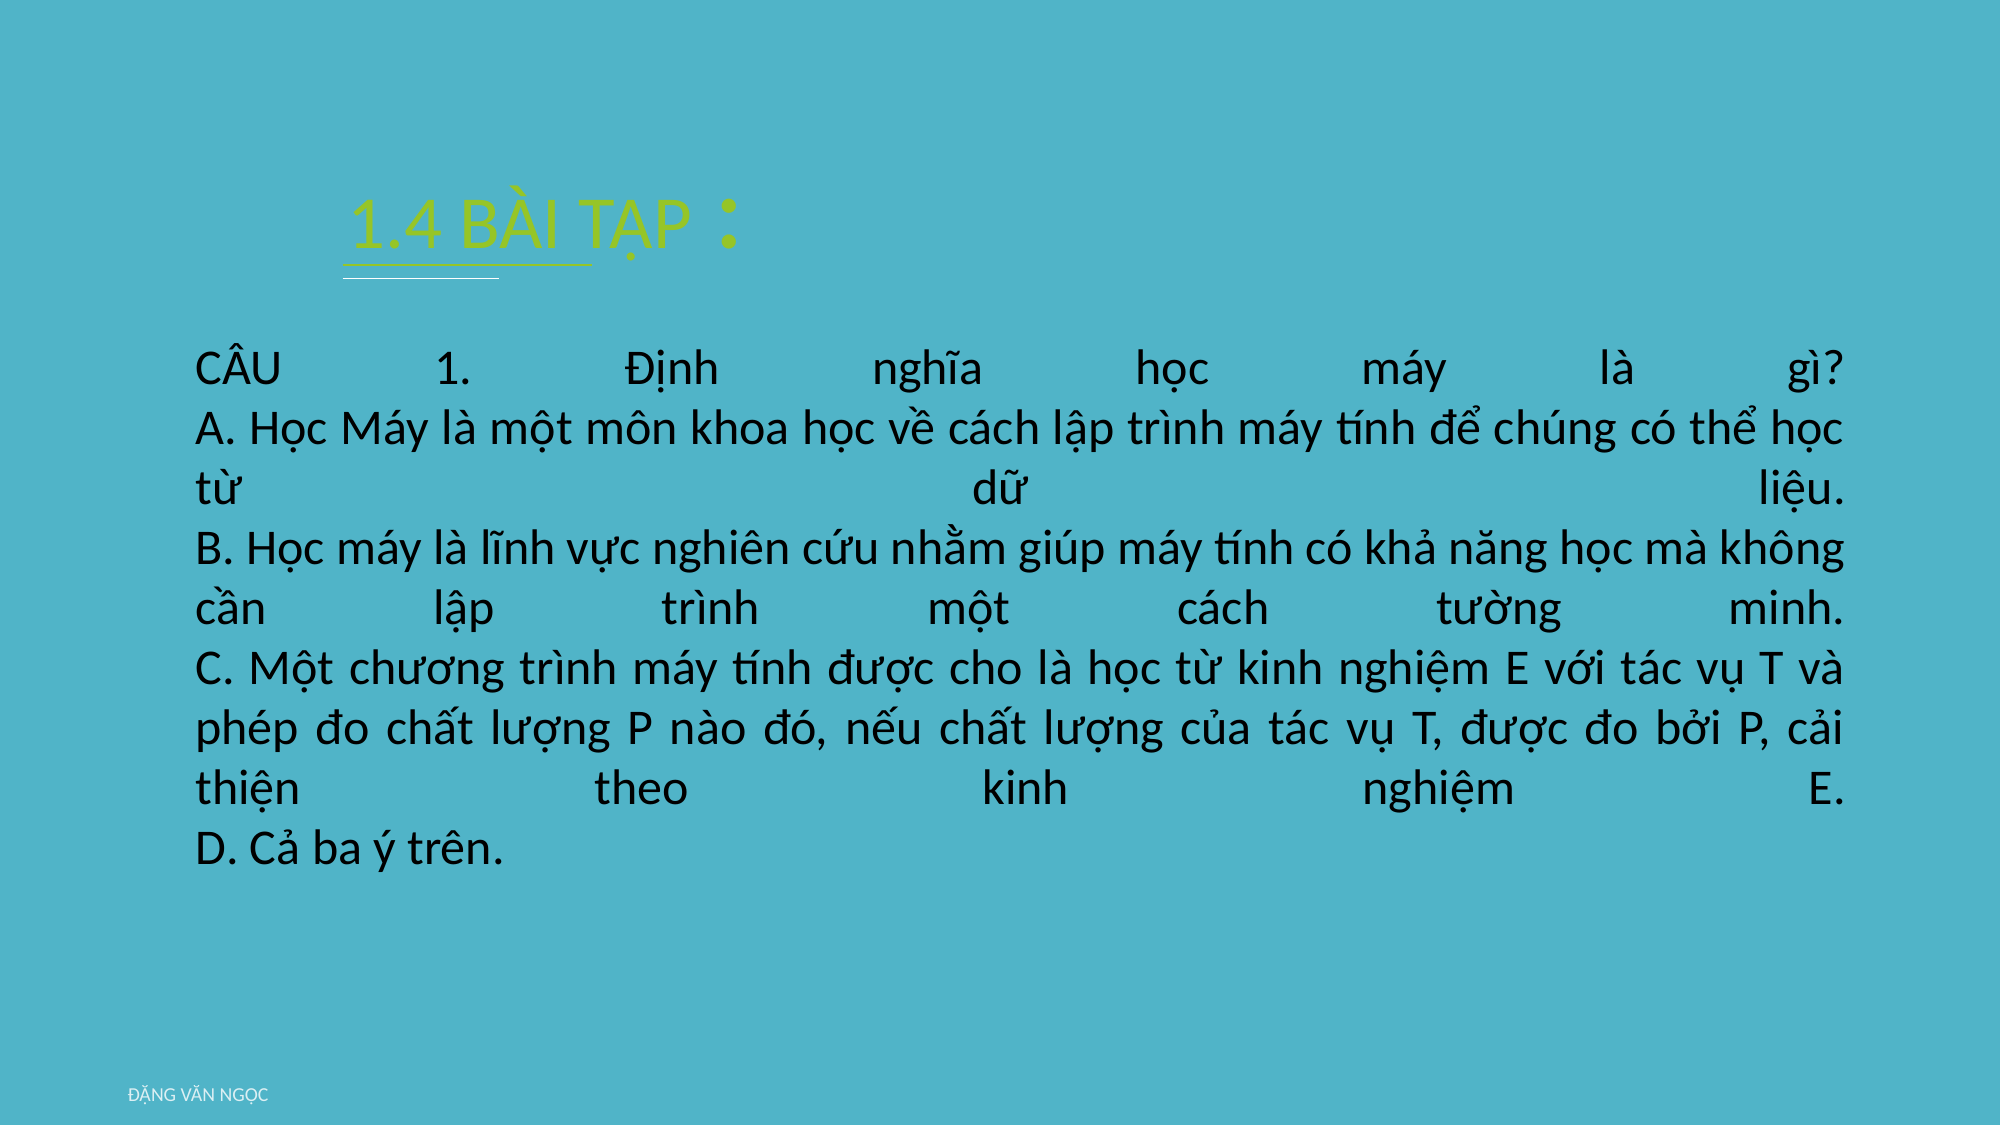

1.4 BÀI TẬP：
CÂU 1. Định nghĩa học máy là gì?
A. Học Máy là một môn khoa học về cách lập trình máy tính để chúng có thể học
từ dữ liệu.
B. Học máy là lĩnh vực nghiên cứu nhằm giúp máy tính có khả năng học mà không
cần lập trình một cách tường minh.
C. Một chương trình máy tính được cho là học từ kinh nghiệm E với tác vụ T và
phép đo chất lượng P nào đó, nếu chất lượng của tác vụ T, được đo bởi P, cải
thiện theo kinh nghiệm E.
D. Cả ba ý trên.
Đặng Văn Ngọc